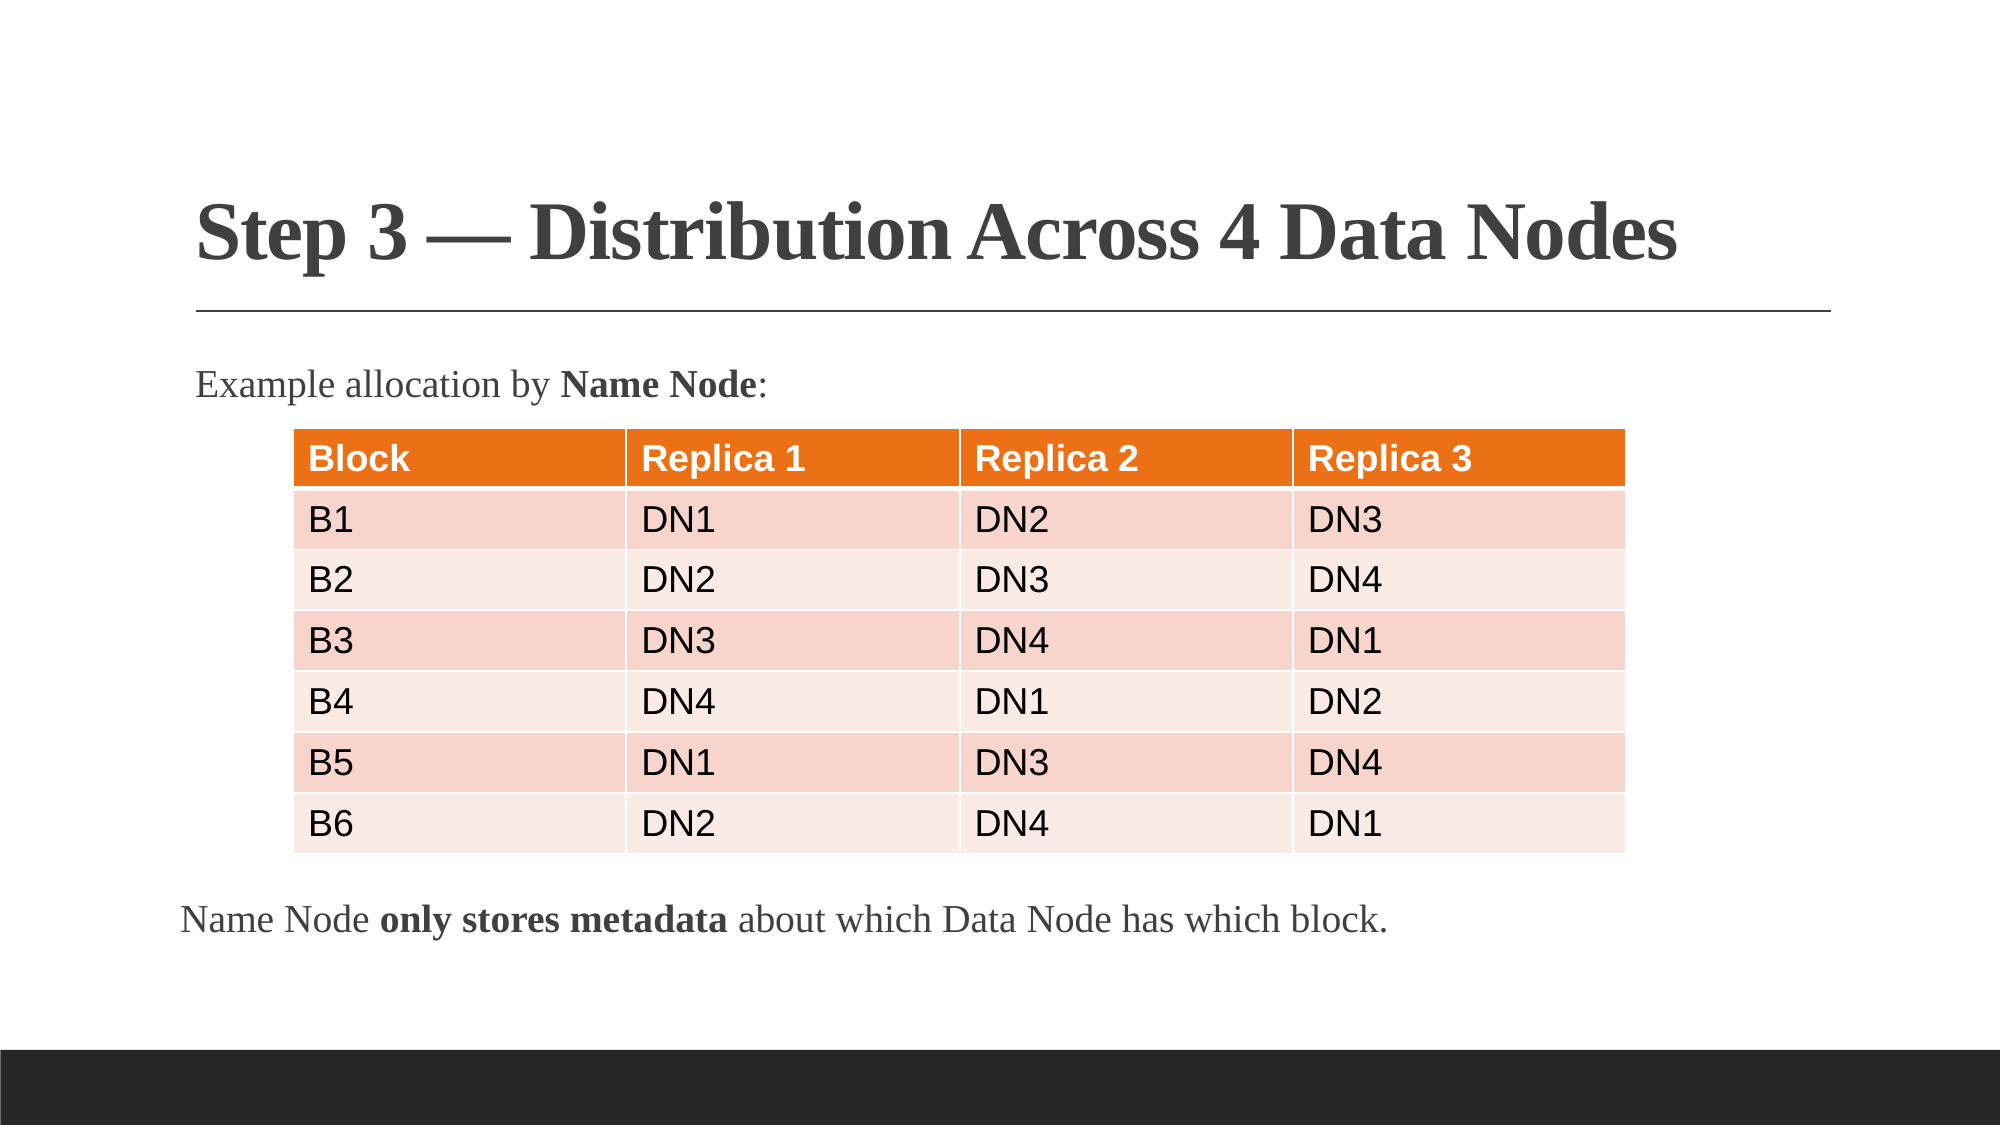

# Step 3 — Distribution Across 4 Data Nodes
Example allocation by Name Node:

Name Node only stores metadata about which Data Node has which block.
| Block | Replica 1 | Replica 2 | Replica 3 |
| --- | --- | --- | --- |
| B1 | DN1 | DN2 | DN3 |
| B2 | DN2 | DN3 | DN4 |
| B3 | DN3 | DN4 | DN1 |
| B4 | DN4 | DN1 | DN2 |
| B5 | DN1 | DN3 | DN4 |
| B6 | DN2 | DN4 | DN1 |